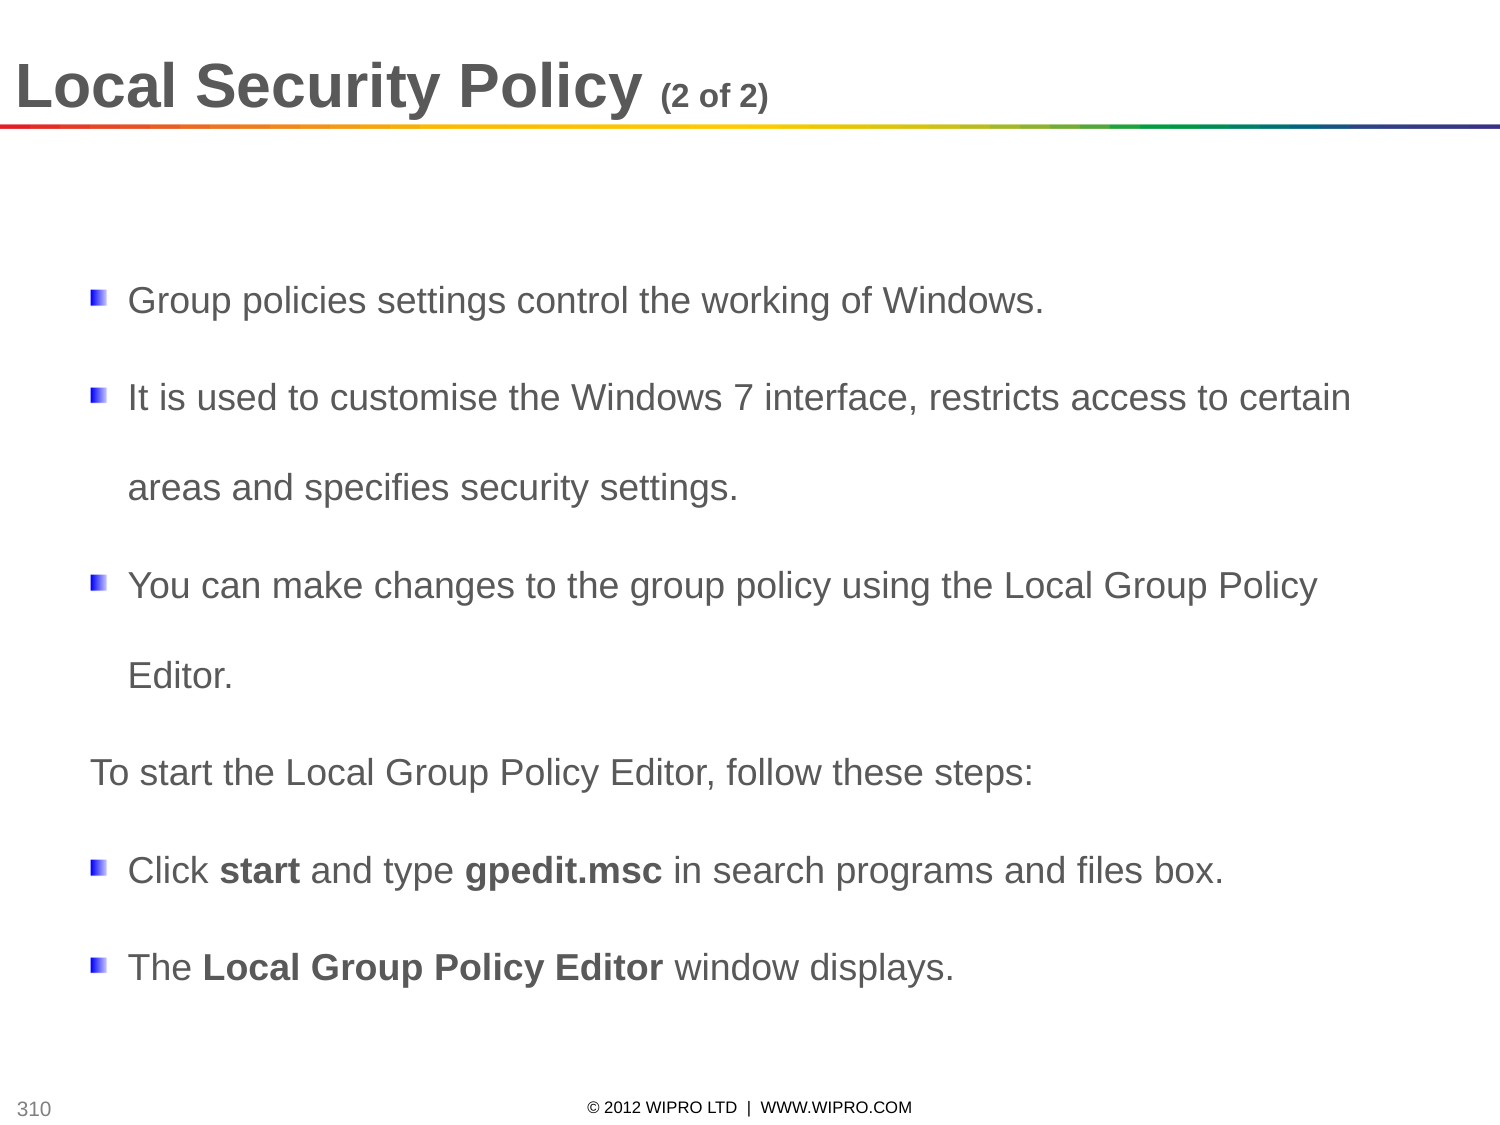

Local Security Policy (2 of 2)
Group policies settings control the working of Windows.
It is used to customise the Windows 7 interface, restricts access to certain areas and specifies security settings.
You can make changes to the group policy using the Local Group Policy Editor.
To start the Local Group Policy Editor, follow these steps:
Click start and type gpedit.msc in search programs and files box.
The Local Group Policy Editor window displays.